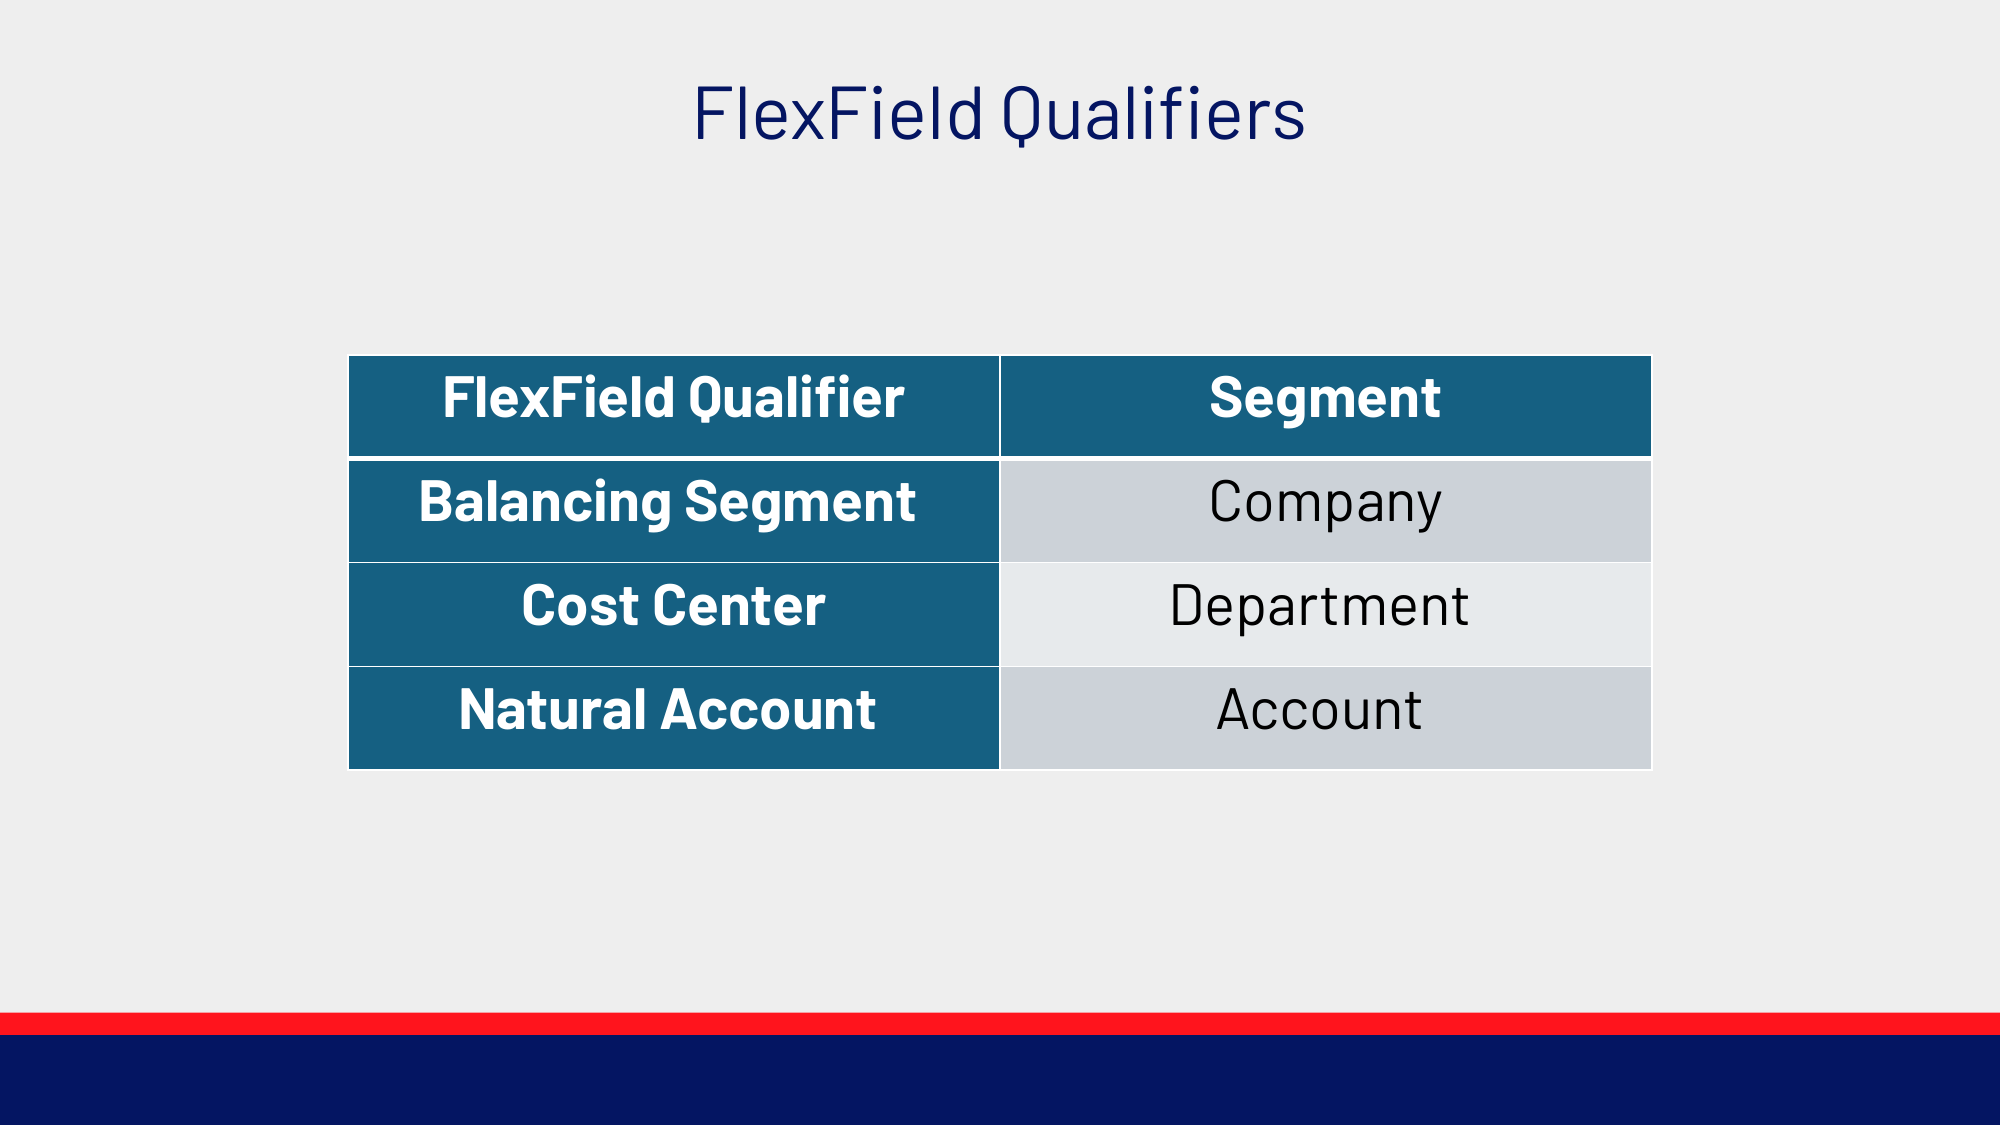

FlexField Qualifiers

| FlexField Qualifier | Segment |
| --- | --- |
| Balancing Segment | Company |
| Cost Center | Department |
| Natural Account | Account |